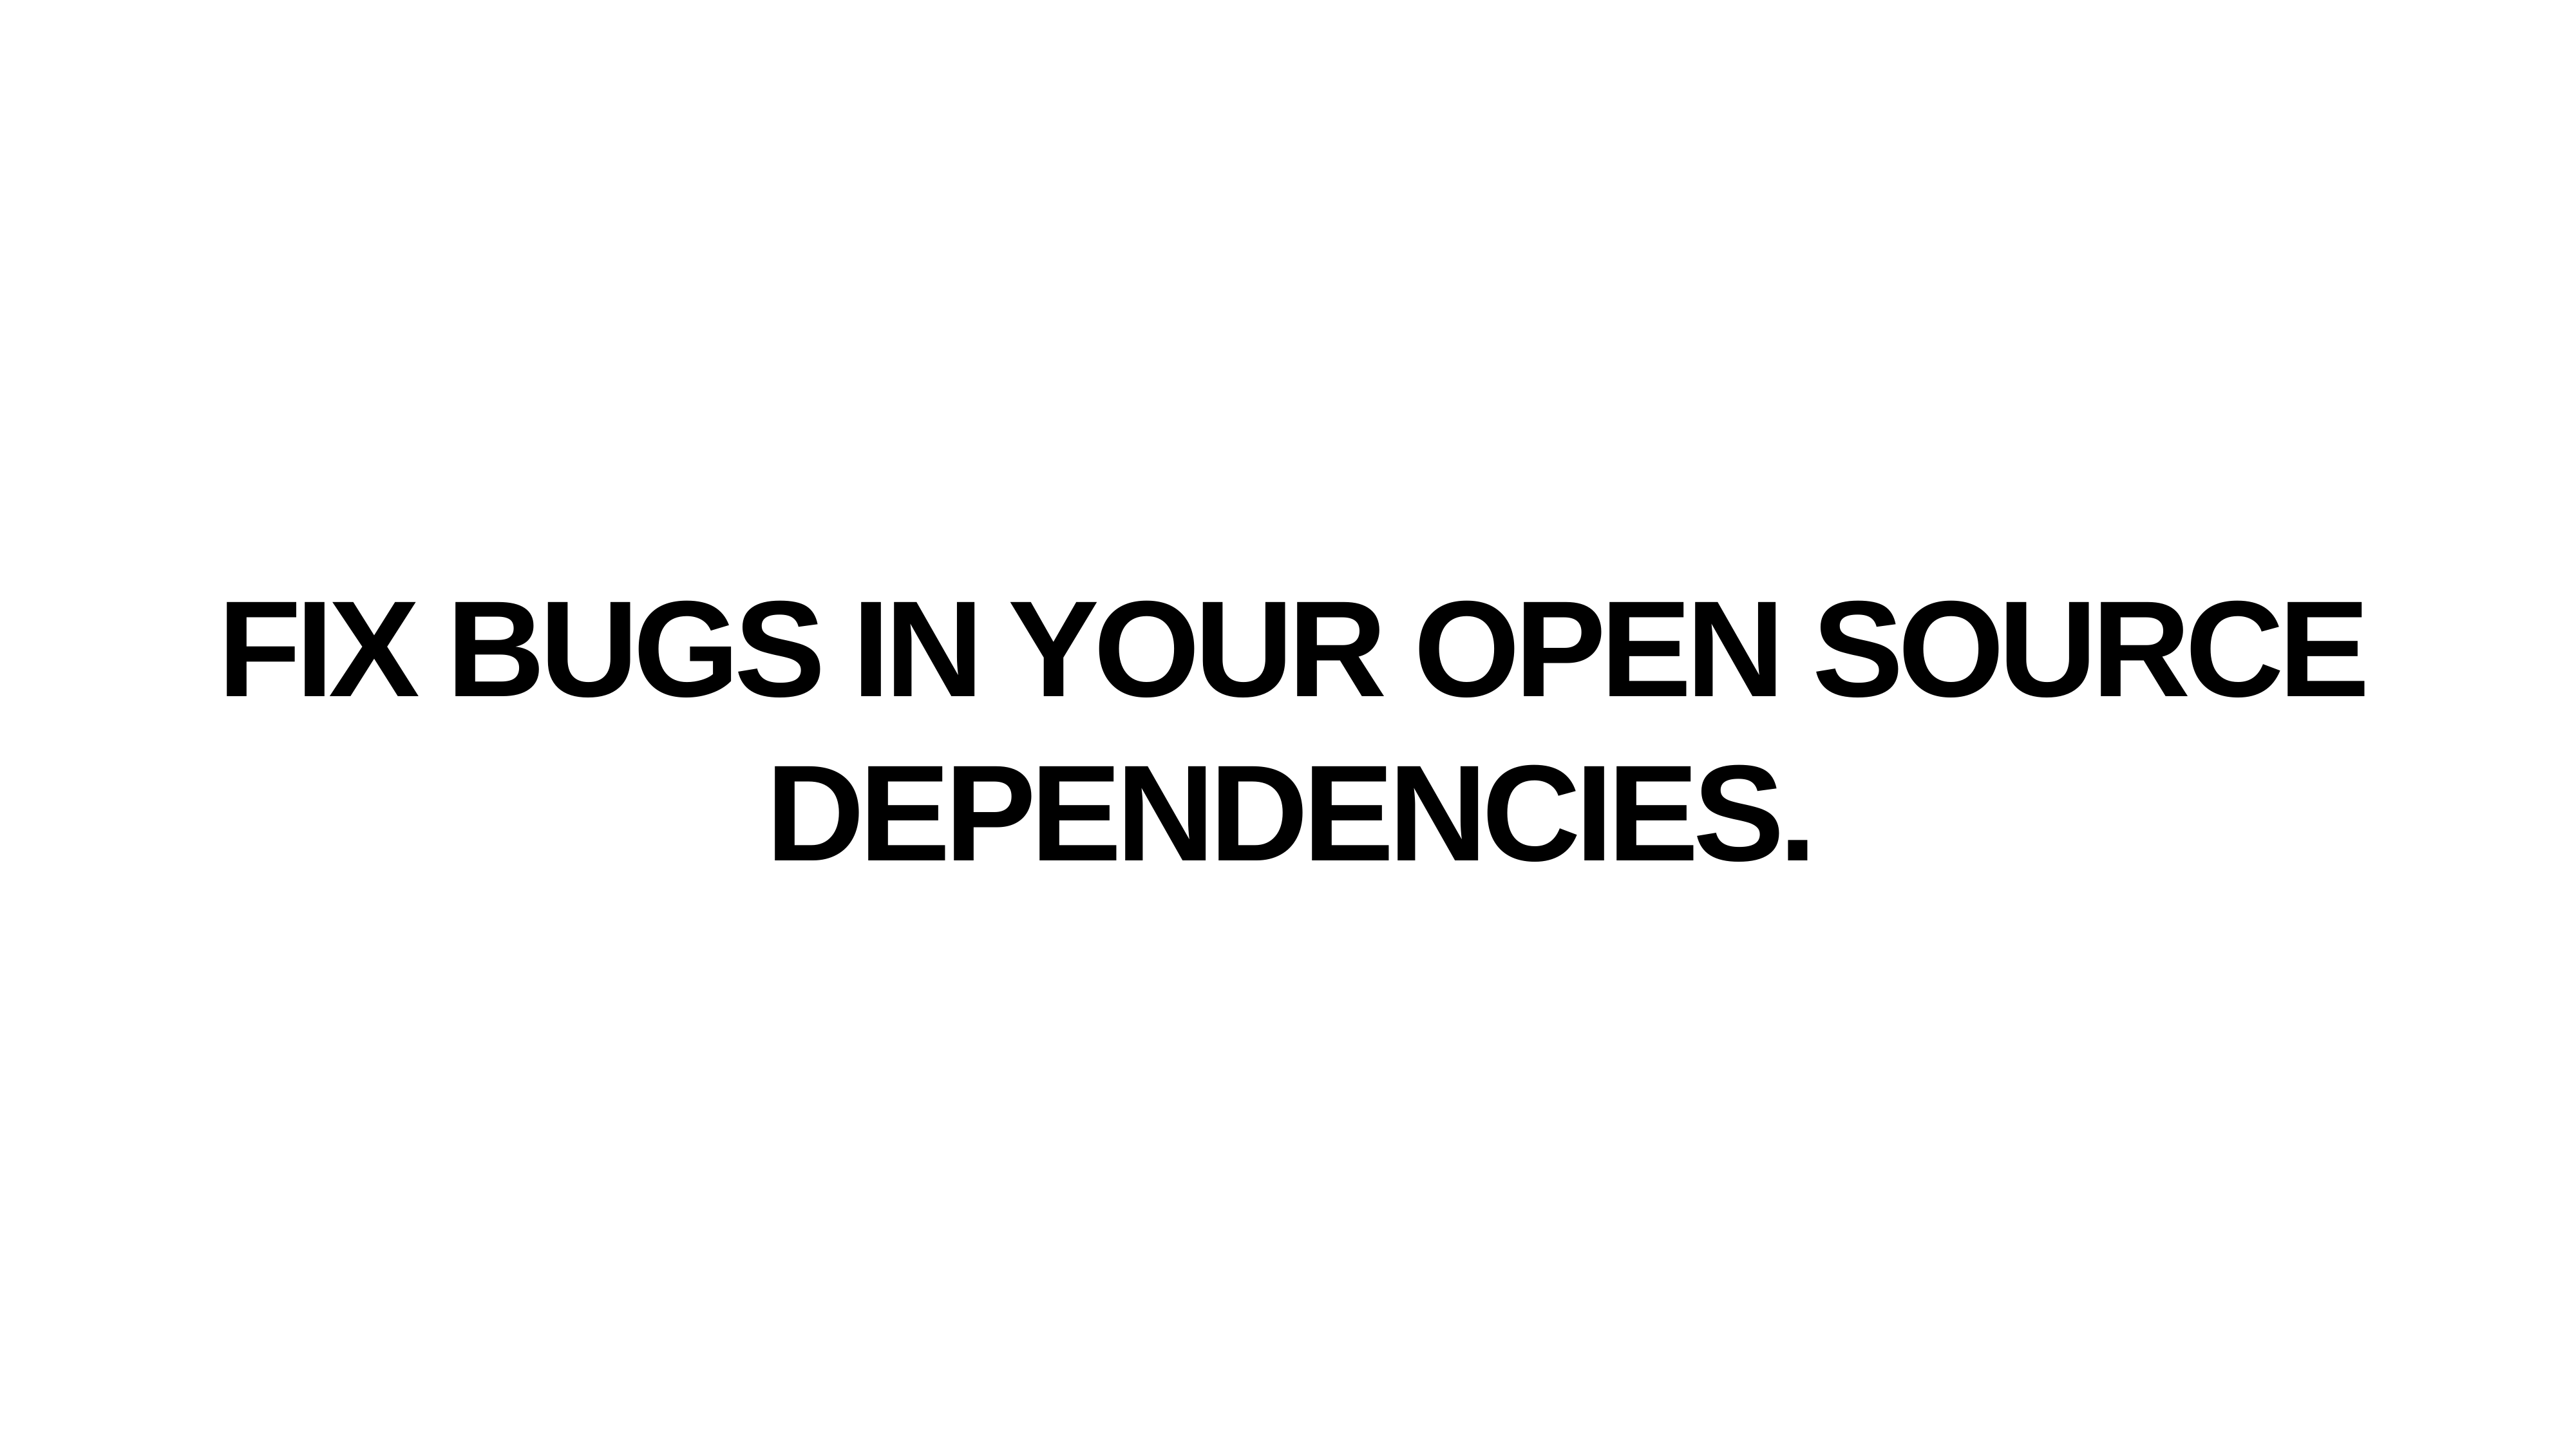

Fix bugs in your open source dependencies.